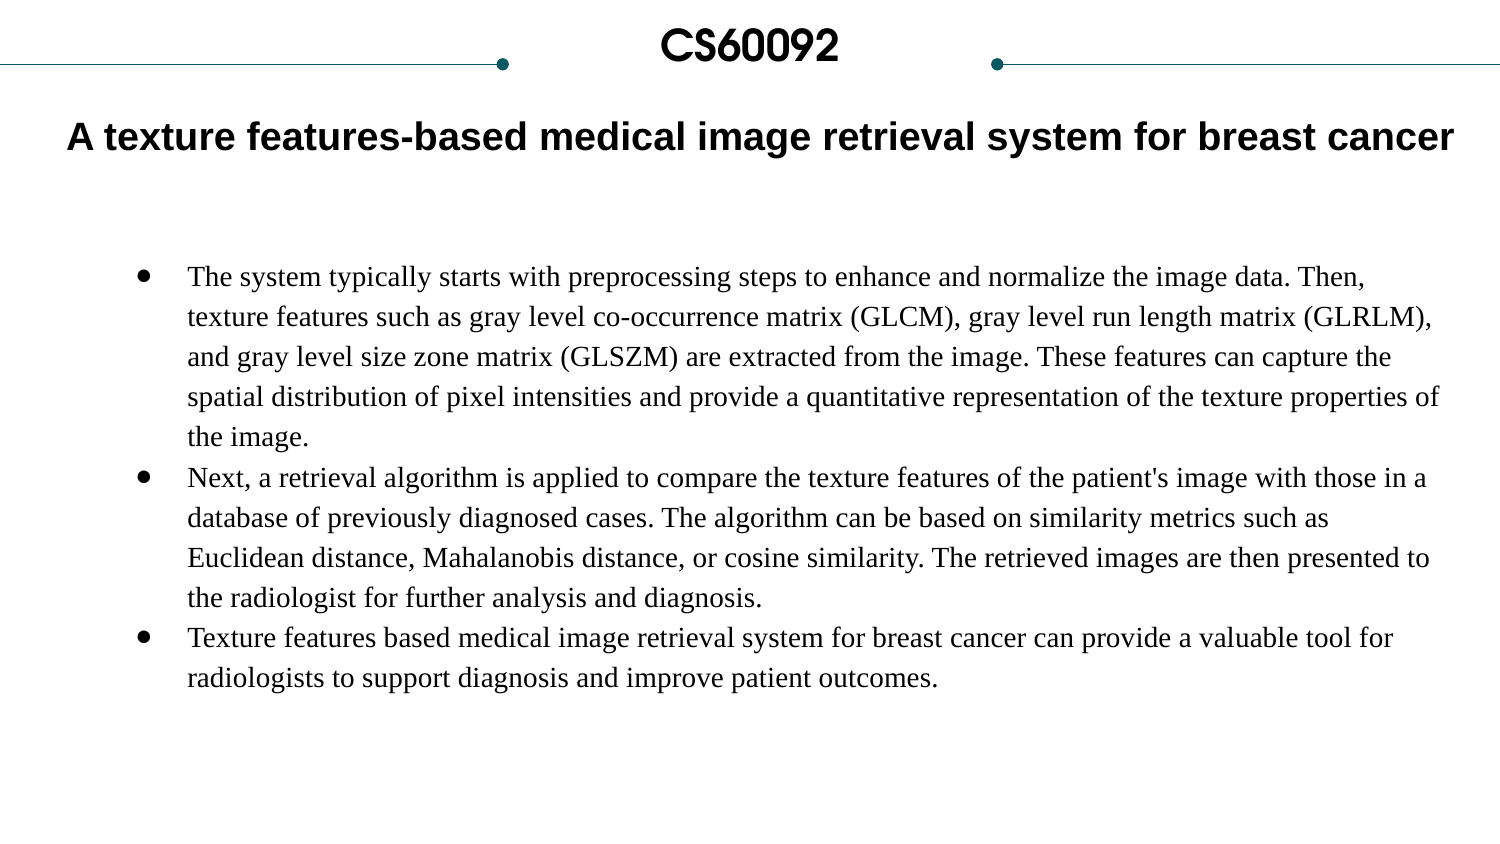

CS60092
A texture features-based medical image retrieval system for breast cancer
The system typically starts with preprocessing steps to enhance and normalize the image data. Then, texture features such as gray level co-occurrence matrix (GLCM), gray level run length matrix (GLRLM), and gray level size zone matrix (GLSZM) are extracted from the image. These features can capture the spatial distribution of pixel intensities and provide a quantitative representation of the texture properties of the image.
Next, a retrieval algorithm is applied to compare the texture features of the patient's image with those in a database of previously diagnosed cases. The algorithm can be based on similarity metrics such as Euclidean distance, Mahalanobis distance, or cosine similarity. The retrieved images are then presented to the radiologist for further analysis and diagnosis.
Texture features based medical image retrieval system for breast cancer can provide a valuable tool for radiologists to support diagnosis and improve patient outcomes.